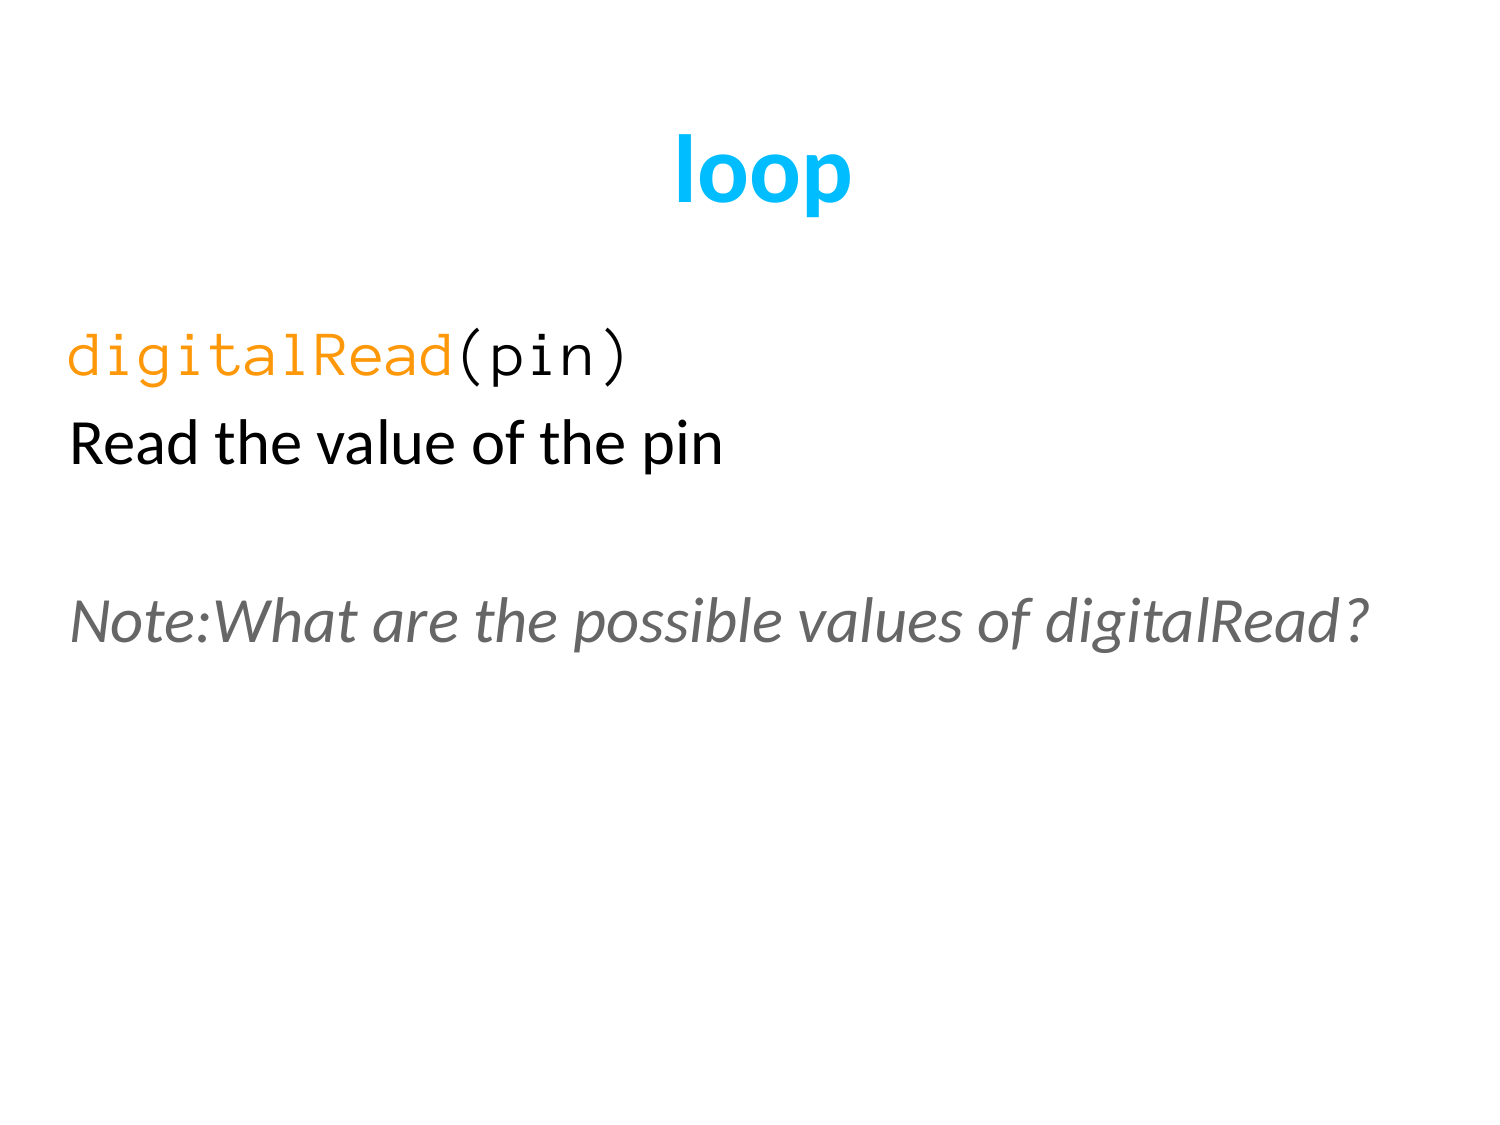

loop
digitalRead(pin)
Read the value of the pin

Note:What are the possible values of digitalRead?